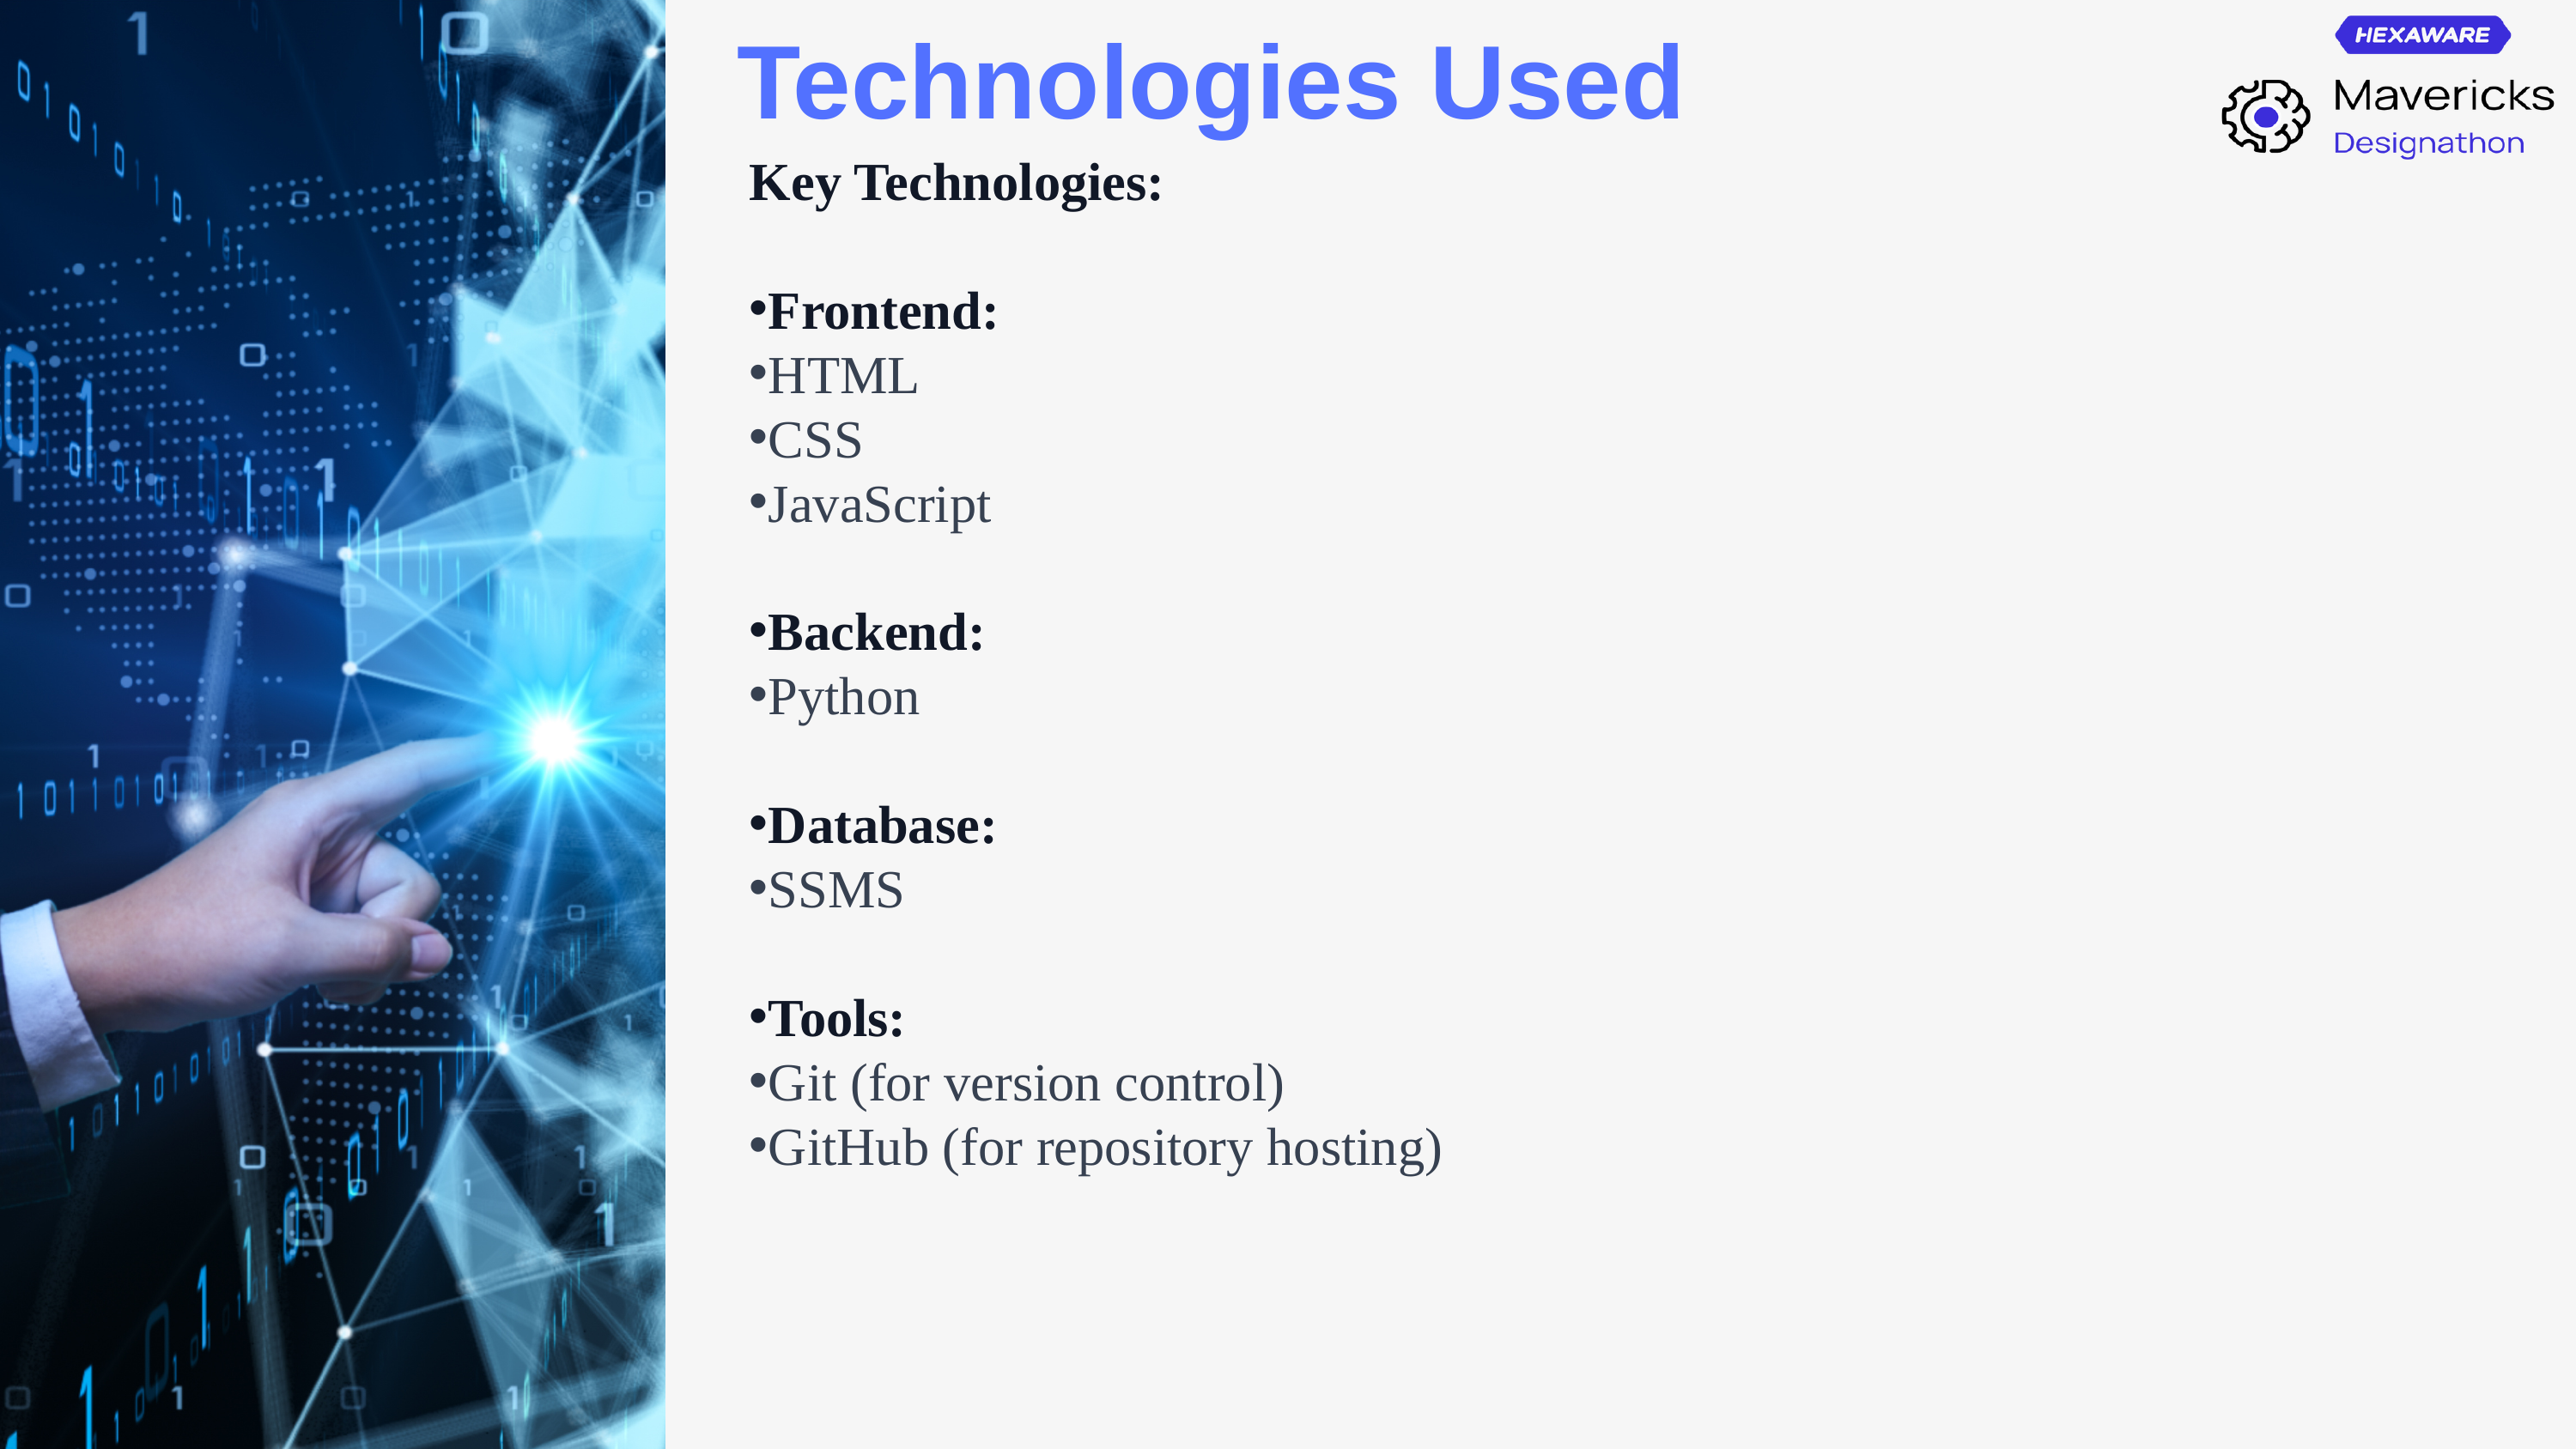

Technologies Used
Key Technologies:

Frontend:
HTML
CSS
JavaScript

Backend:
Python

Database:
SSMS

Tools:
Git (for version control)
GitHub (for repository hosting)